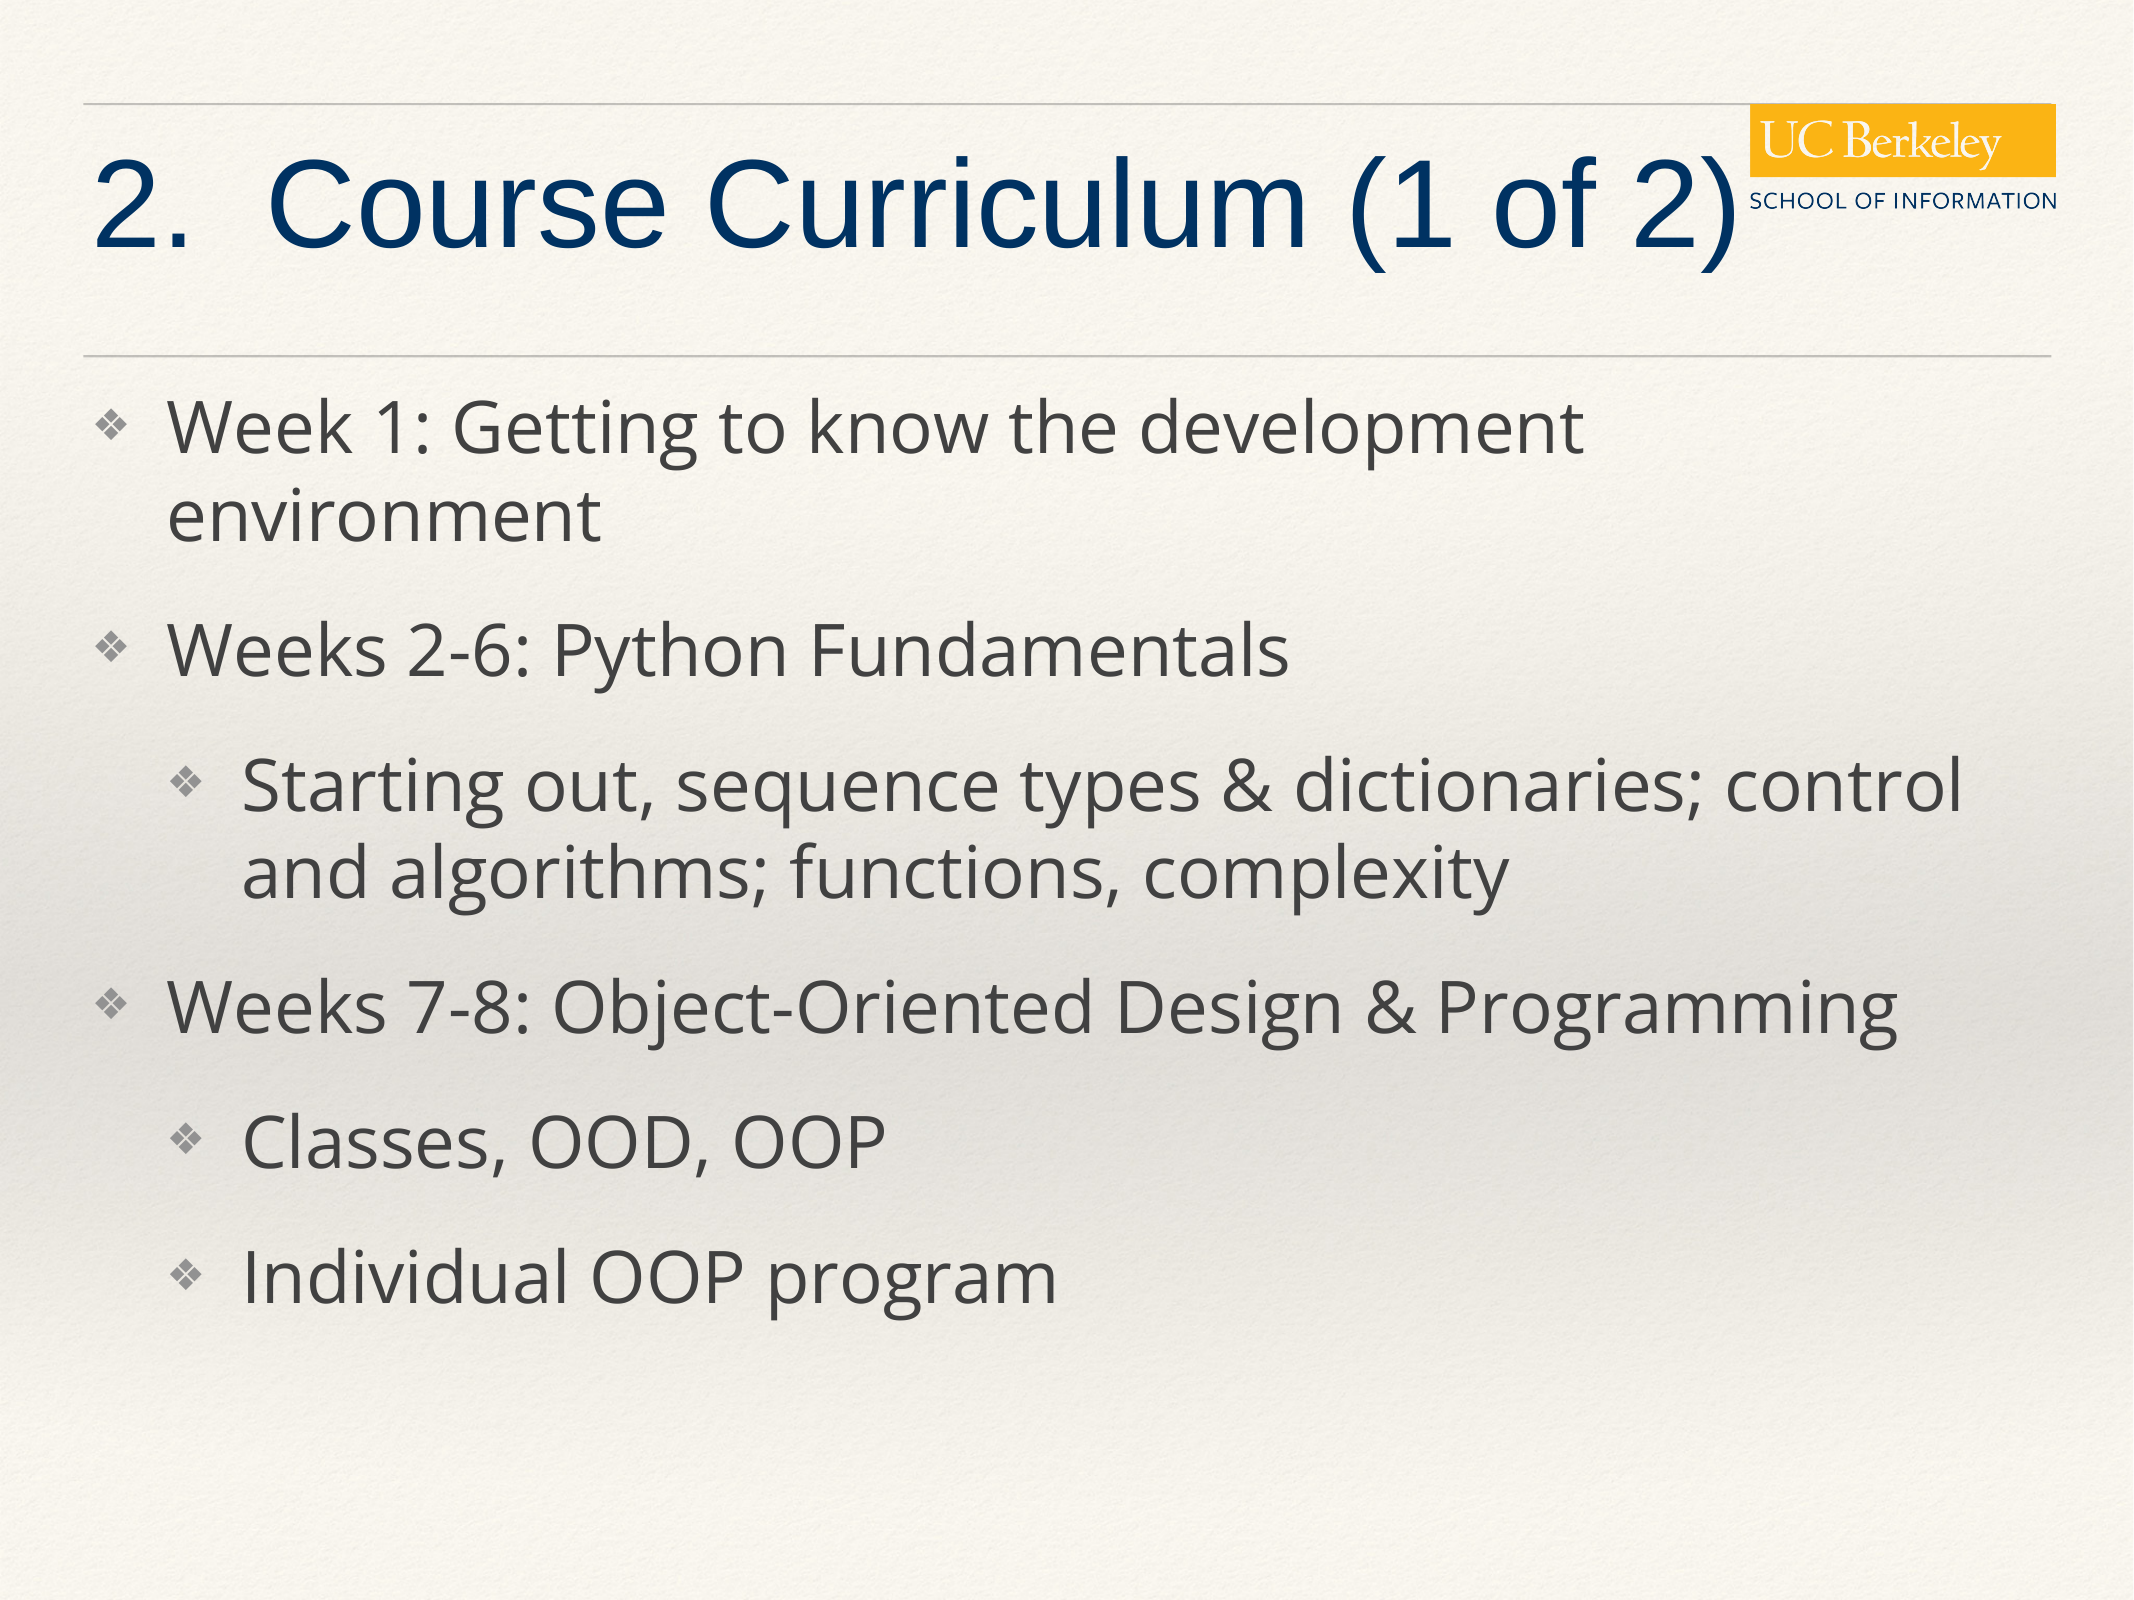

# 2.  Course Curriculum (1 of 2)
Week 1: Getting to know the development environment
Weeks 2-6: Python Fundamentals
Starting out, sequence types & dictionaries; control and algorithms; functions, complexity
Weeks 7-8: Object-Oriented Design & Programming
Classes, OOD, OOP
Individual OOP program
8